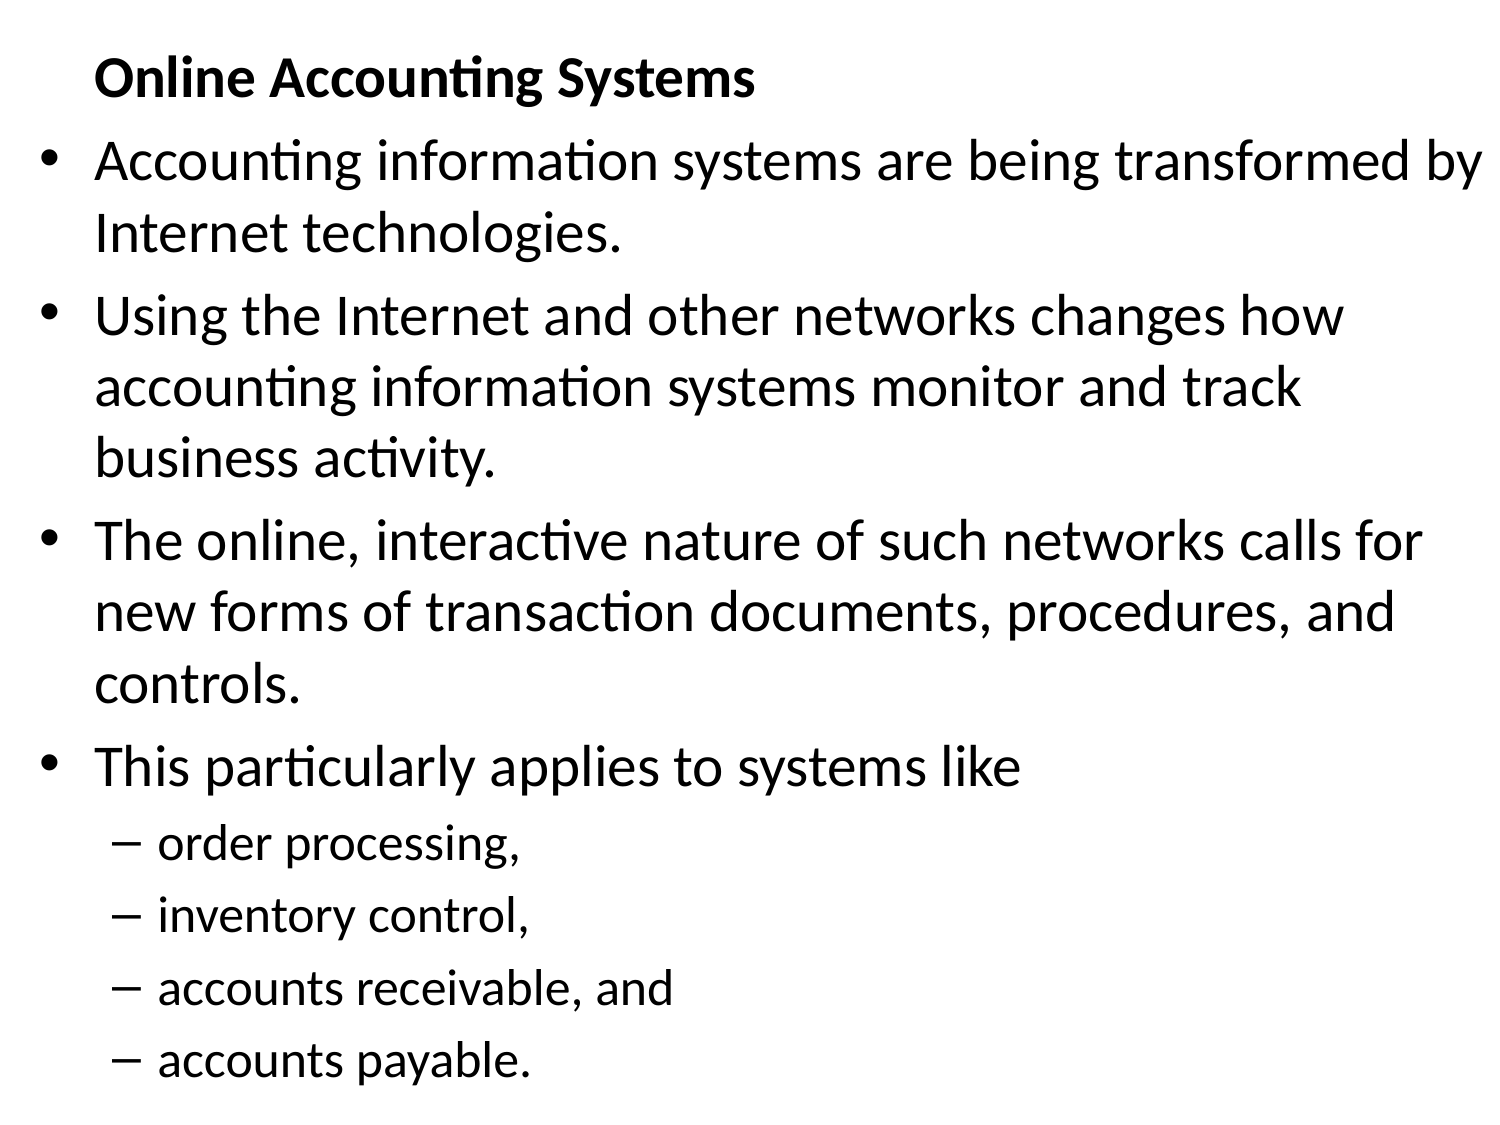

Online Accounting Systems
Accounting information systems are being transformed by Internet technologies.
Using the Internet and other networks changes how accounting information systems monitor and track business activity.
The online, interactive nature of such networks calls for new forms of transaction documents, procedures, and controls.
This particularly applies to systems like
order processing,
inventory control,
accounts receivable, and
accounts payable.